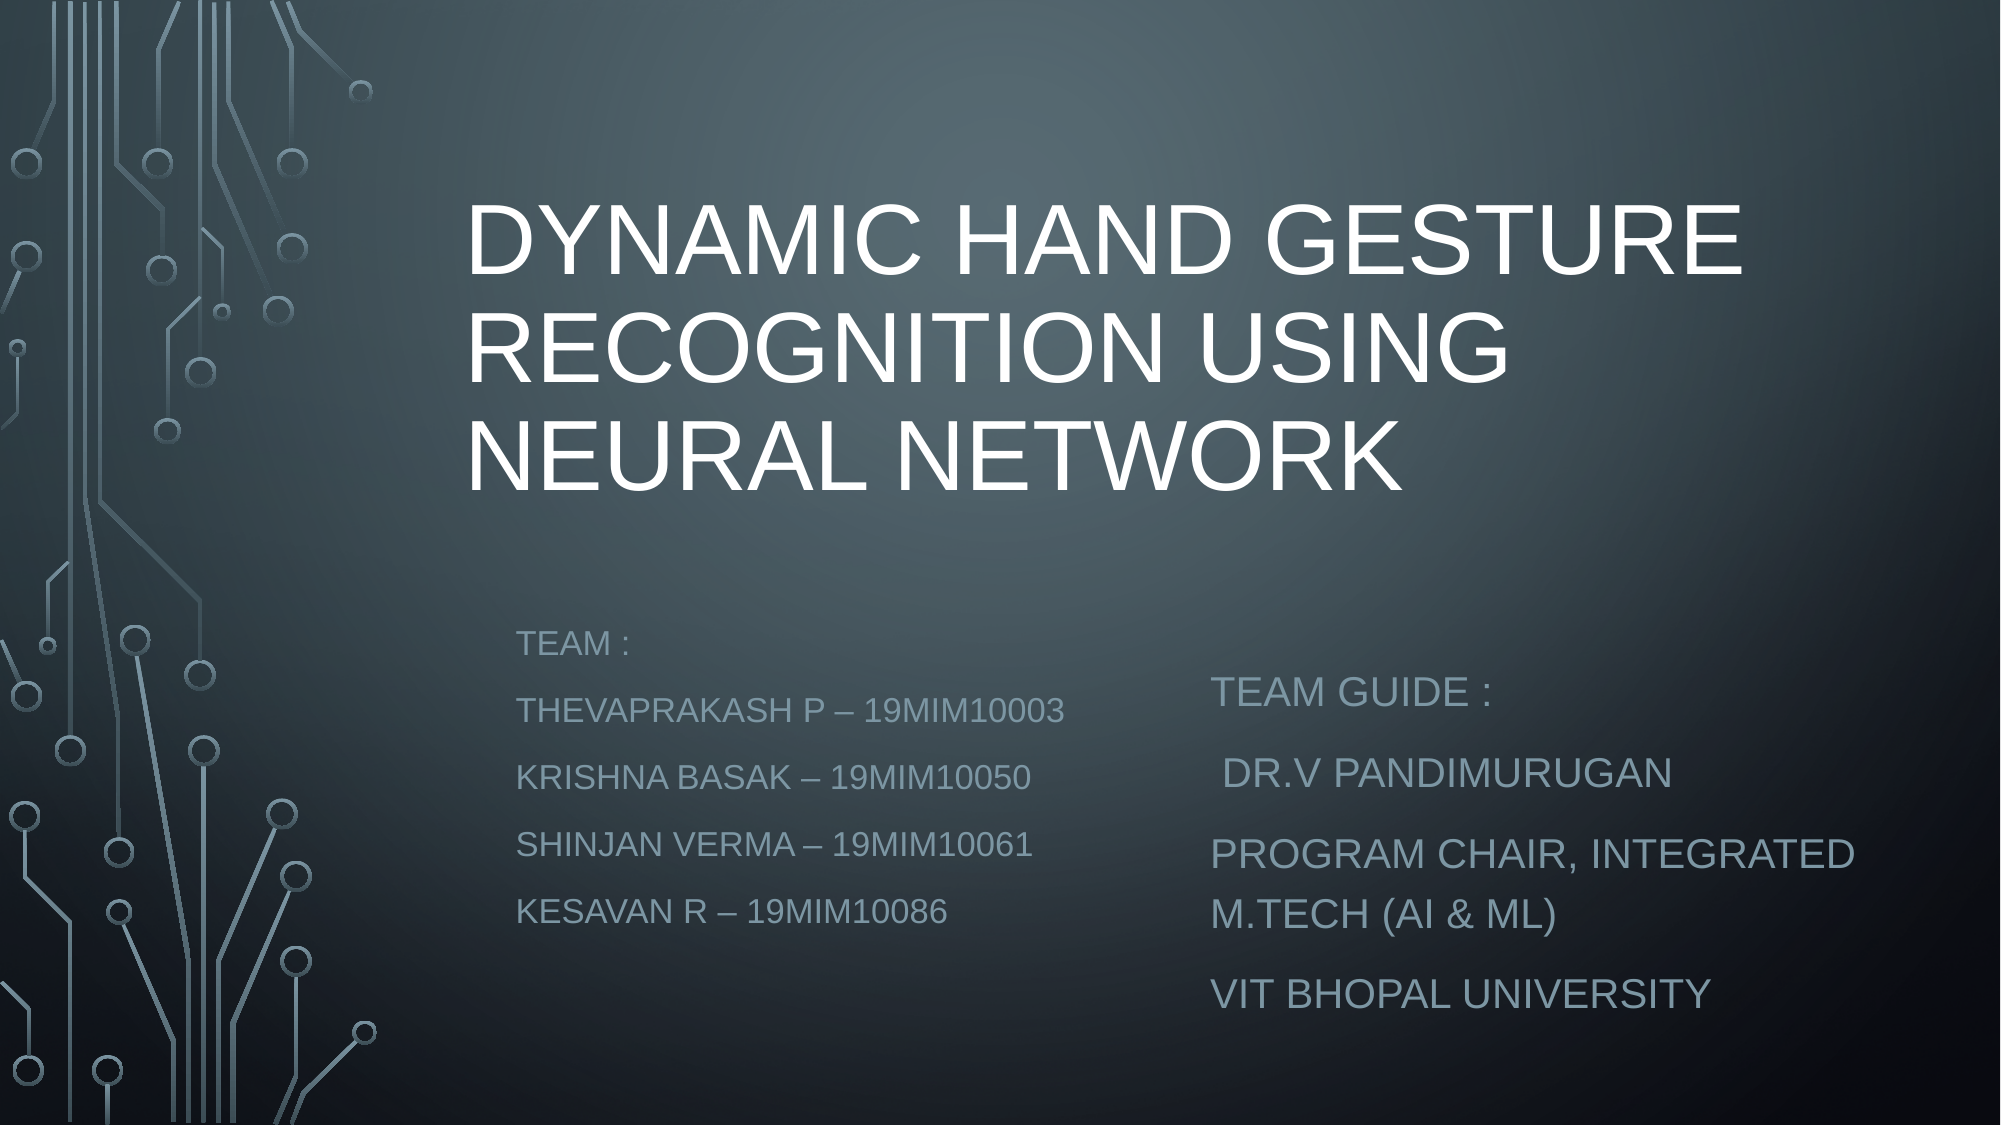

# Dynamic Hand Gesture Recognition using Neural Network
Team :
Thevaprakash P – 19MIM10003
Krishna Basak – 19MIM10050
Shinjan Verma – 19MIM10061
Kesavan R – 19MIM10086

Team Guide :
 Dr.v Pandimurugan
Program chair, integrated m.tech (ai & ml)
Vit Bhopal university